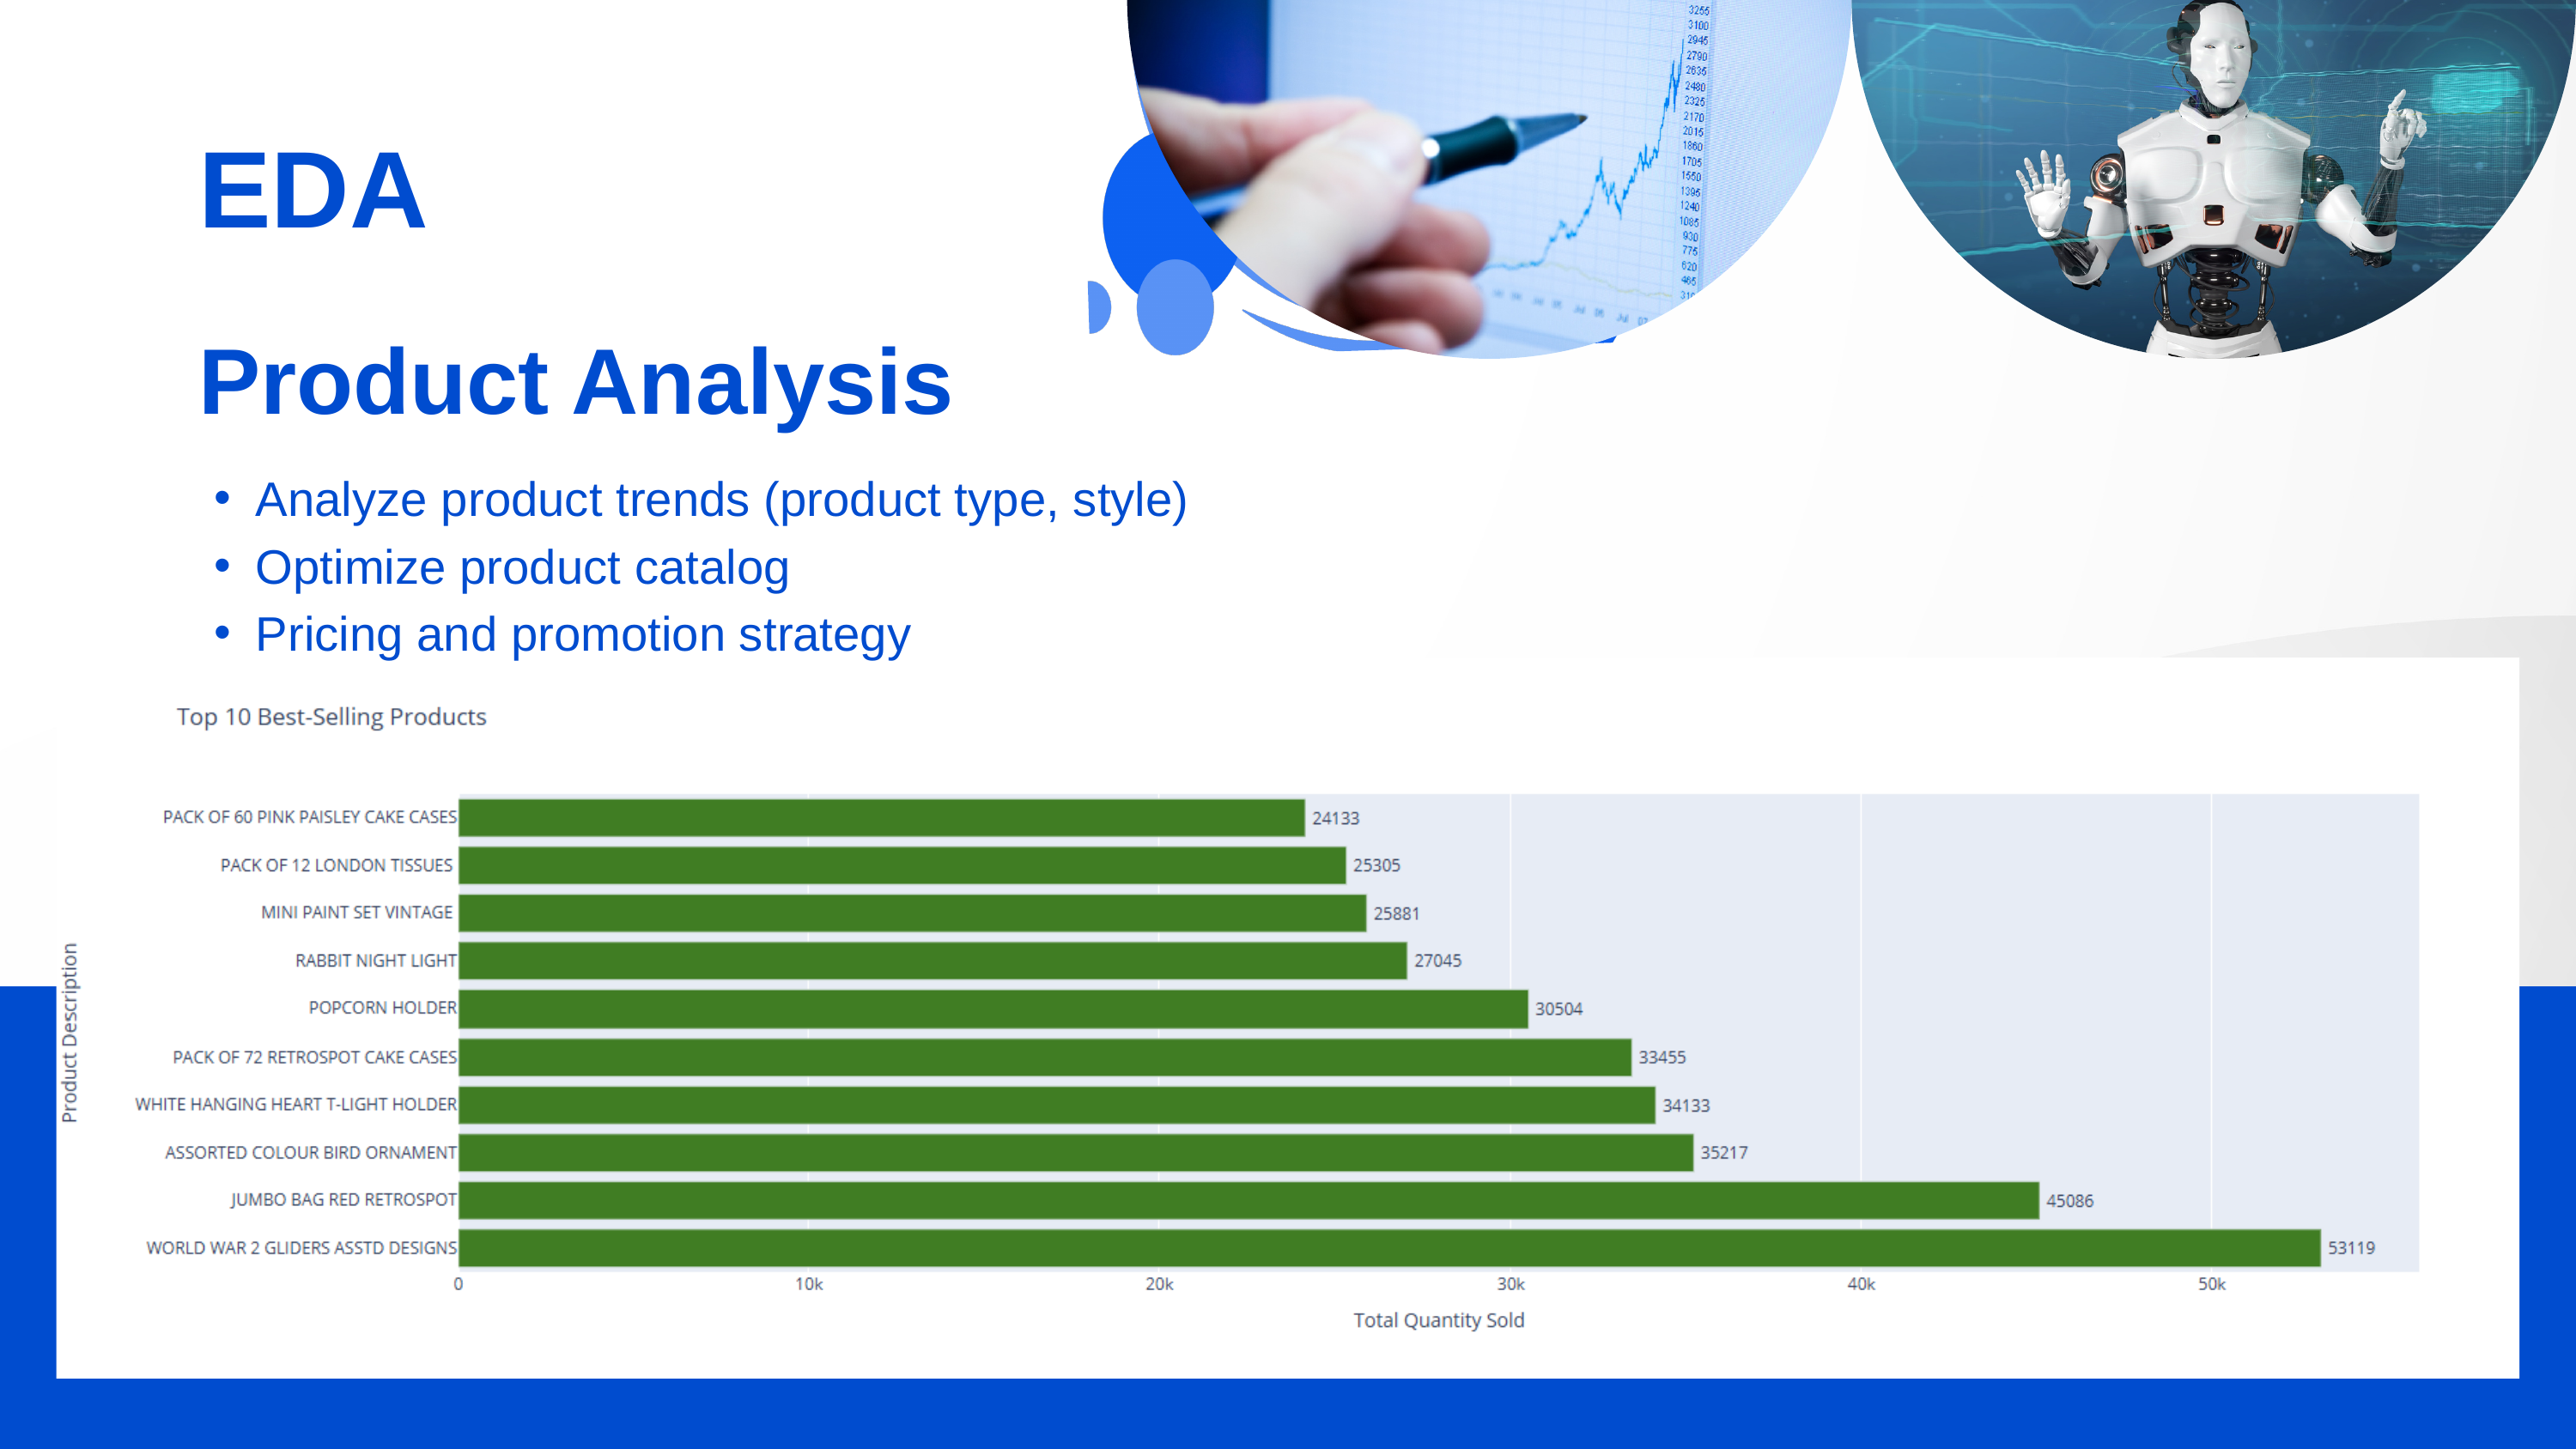

EDA
Product Analysis
Analyze product trends (product type, style)
Optimize product catalog
Pricing and promotion strategy